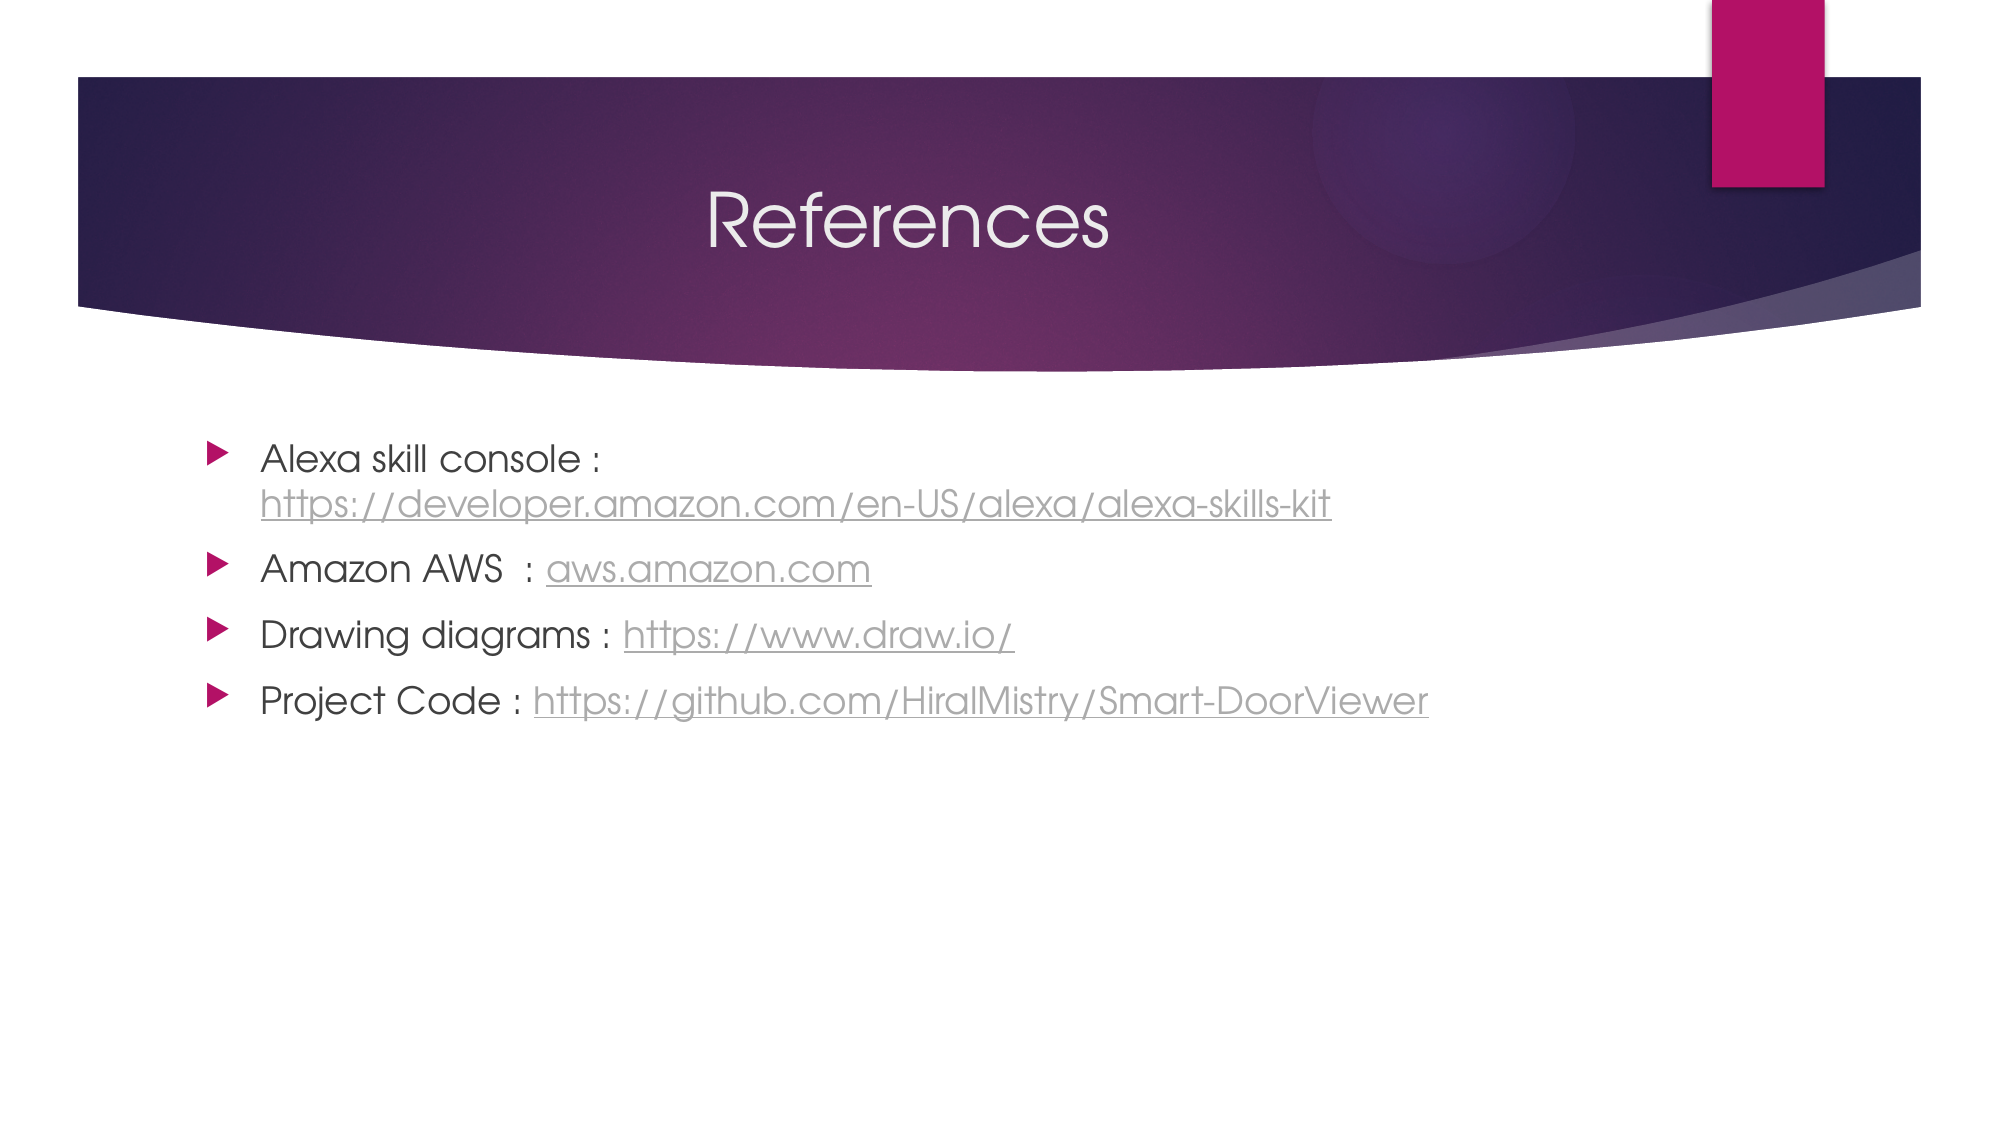

# References
Alexa skill console : https://developer.amazon.com/en-US/alexa/alexa-skills-kit
Amazon AWS  : aws.amazon.com
Drawing diagrams : https://www.draw.io/
Project Code : https://github.com/HiralMistry/Smart-DoorViewer